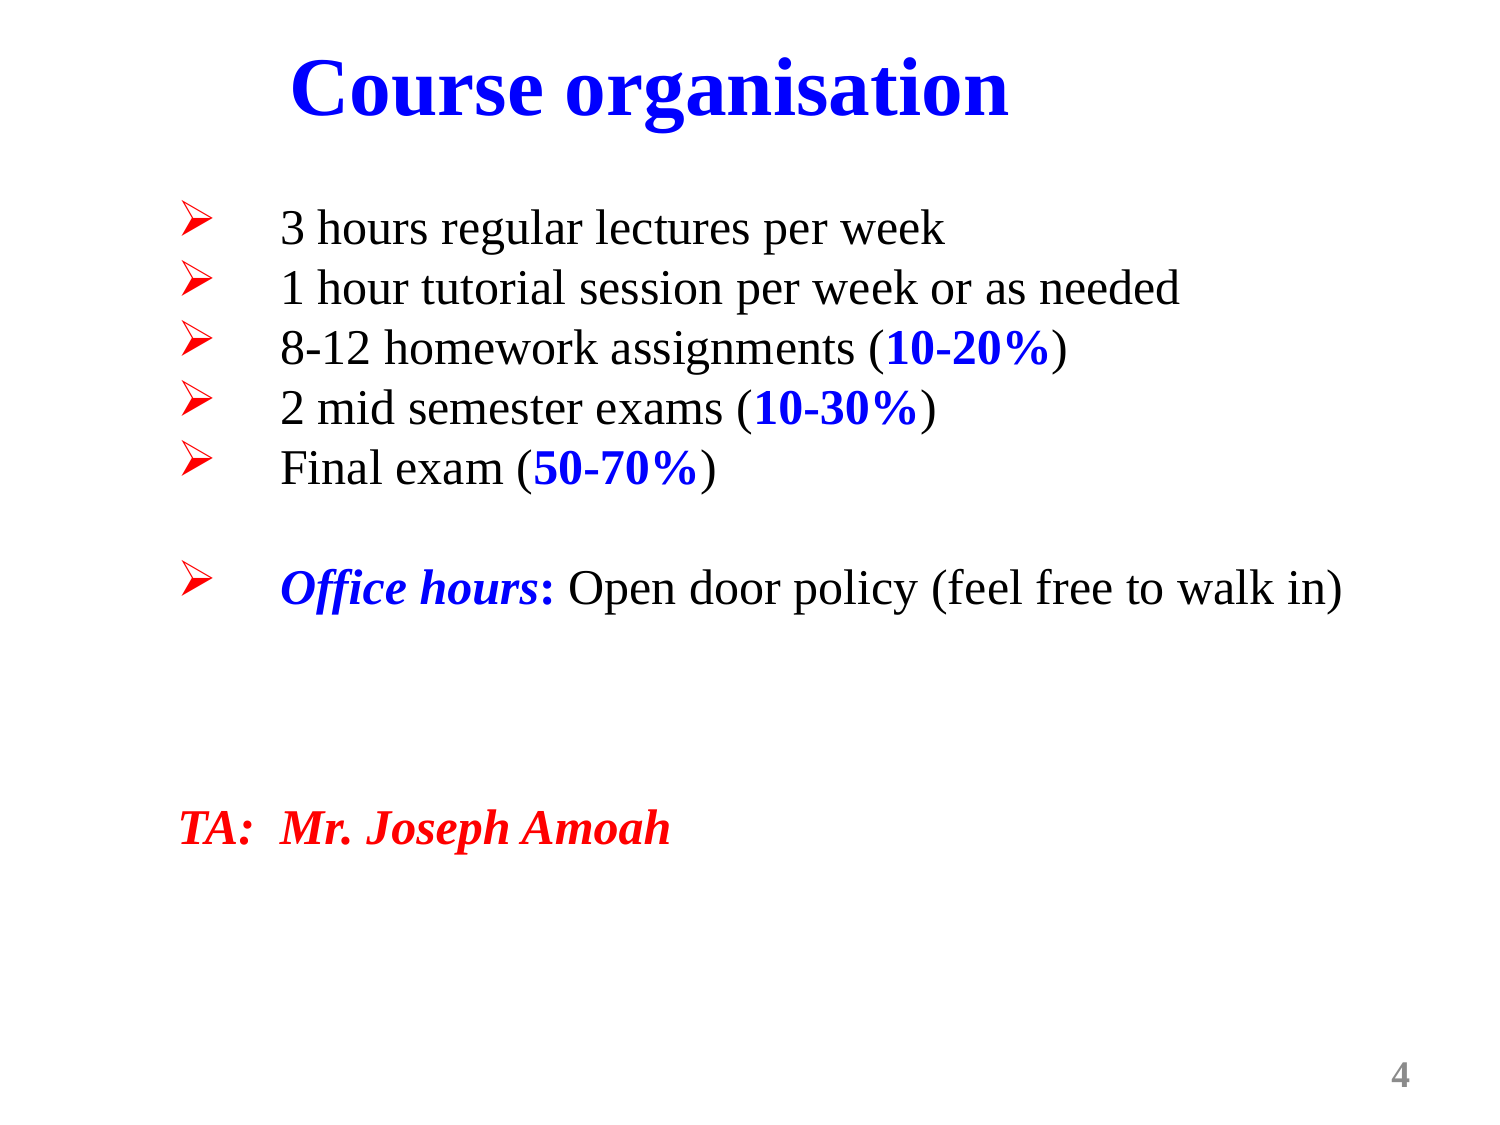

Course organisation
3 hours regular lectures per week
1 hour tutorial session per week or as needed
8-12 homework assignments (10-20%)
2 mid semester exams (10-30%)
Final exam (50-70%)

Office hours: Open door policy (feel free to walk in)

TA:  Mr. Joseph Amoah
4